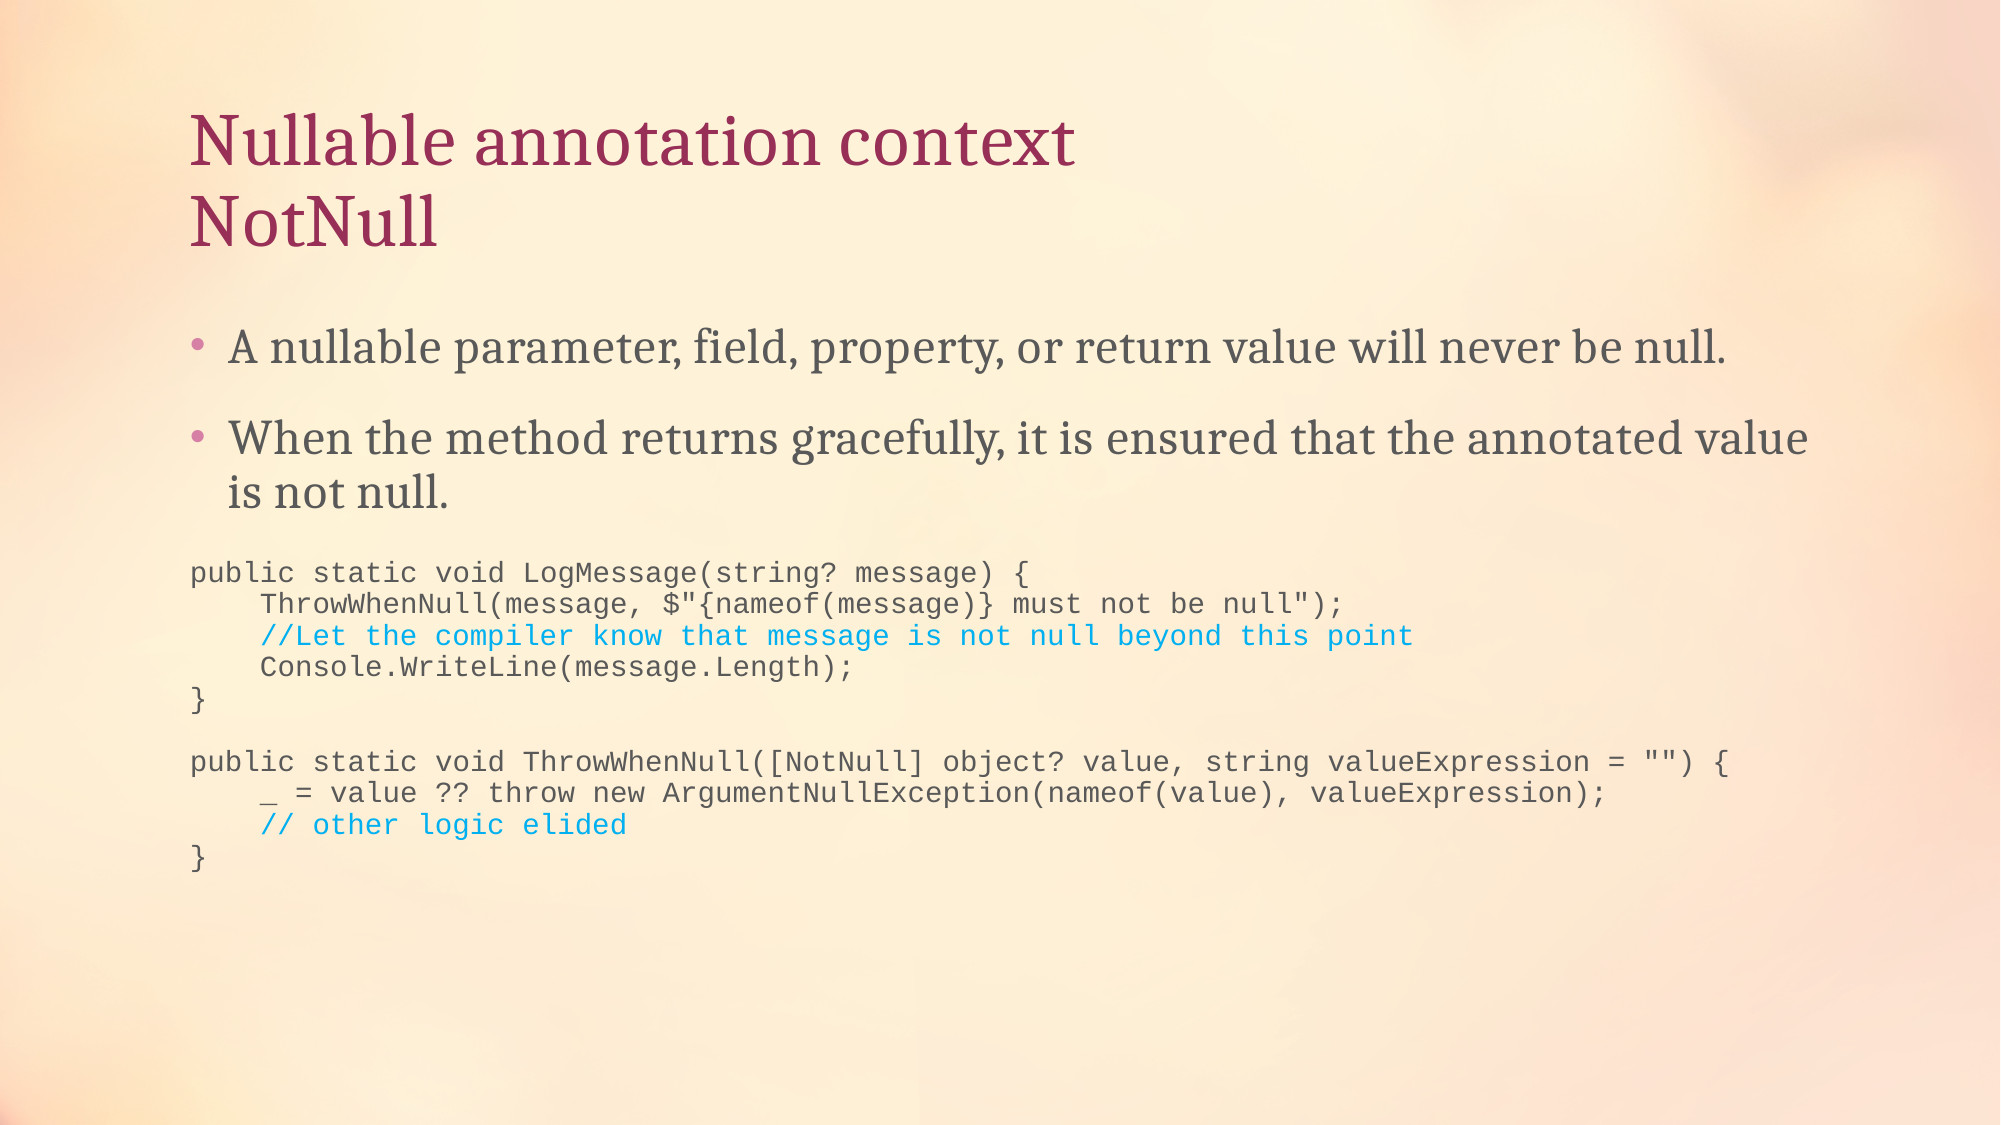

# Nullable annotation context NotNull
A nullable parameter, field, property, or return value will never be null.
When the method returns gracefully, it is ensured that the annotated value is not null.
public static void LogMessage(string? message) {
    ThrowWhenNull(message, $"{nameof(message)} must not be null");
    //Let the compiler know that message is not null beyond this point
    Console.WriteLine(message.Length);
}
public static void ThrowWhenNull([NotNull] object? value, string valueExpression = "") {
    _ = value ?? throw new ArgumentNullException(nameof(value), valueExpression);
    // other logic elided
}